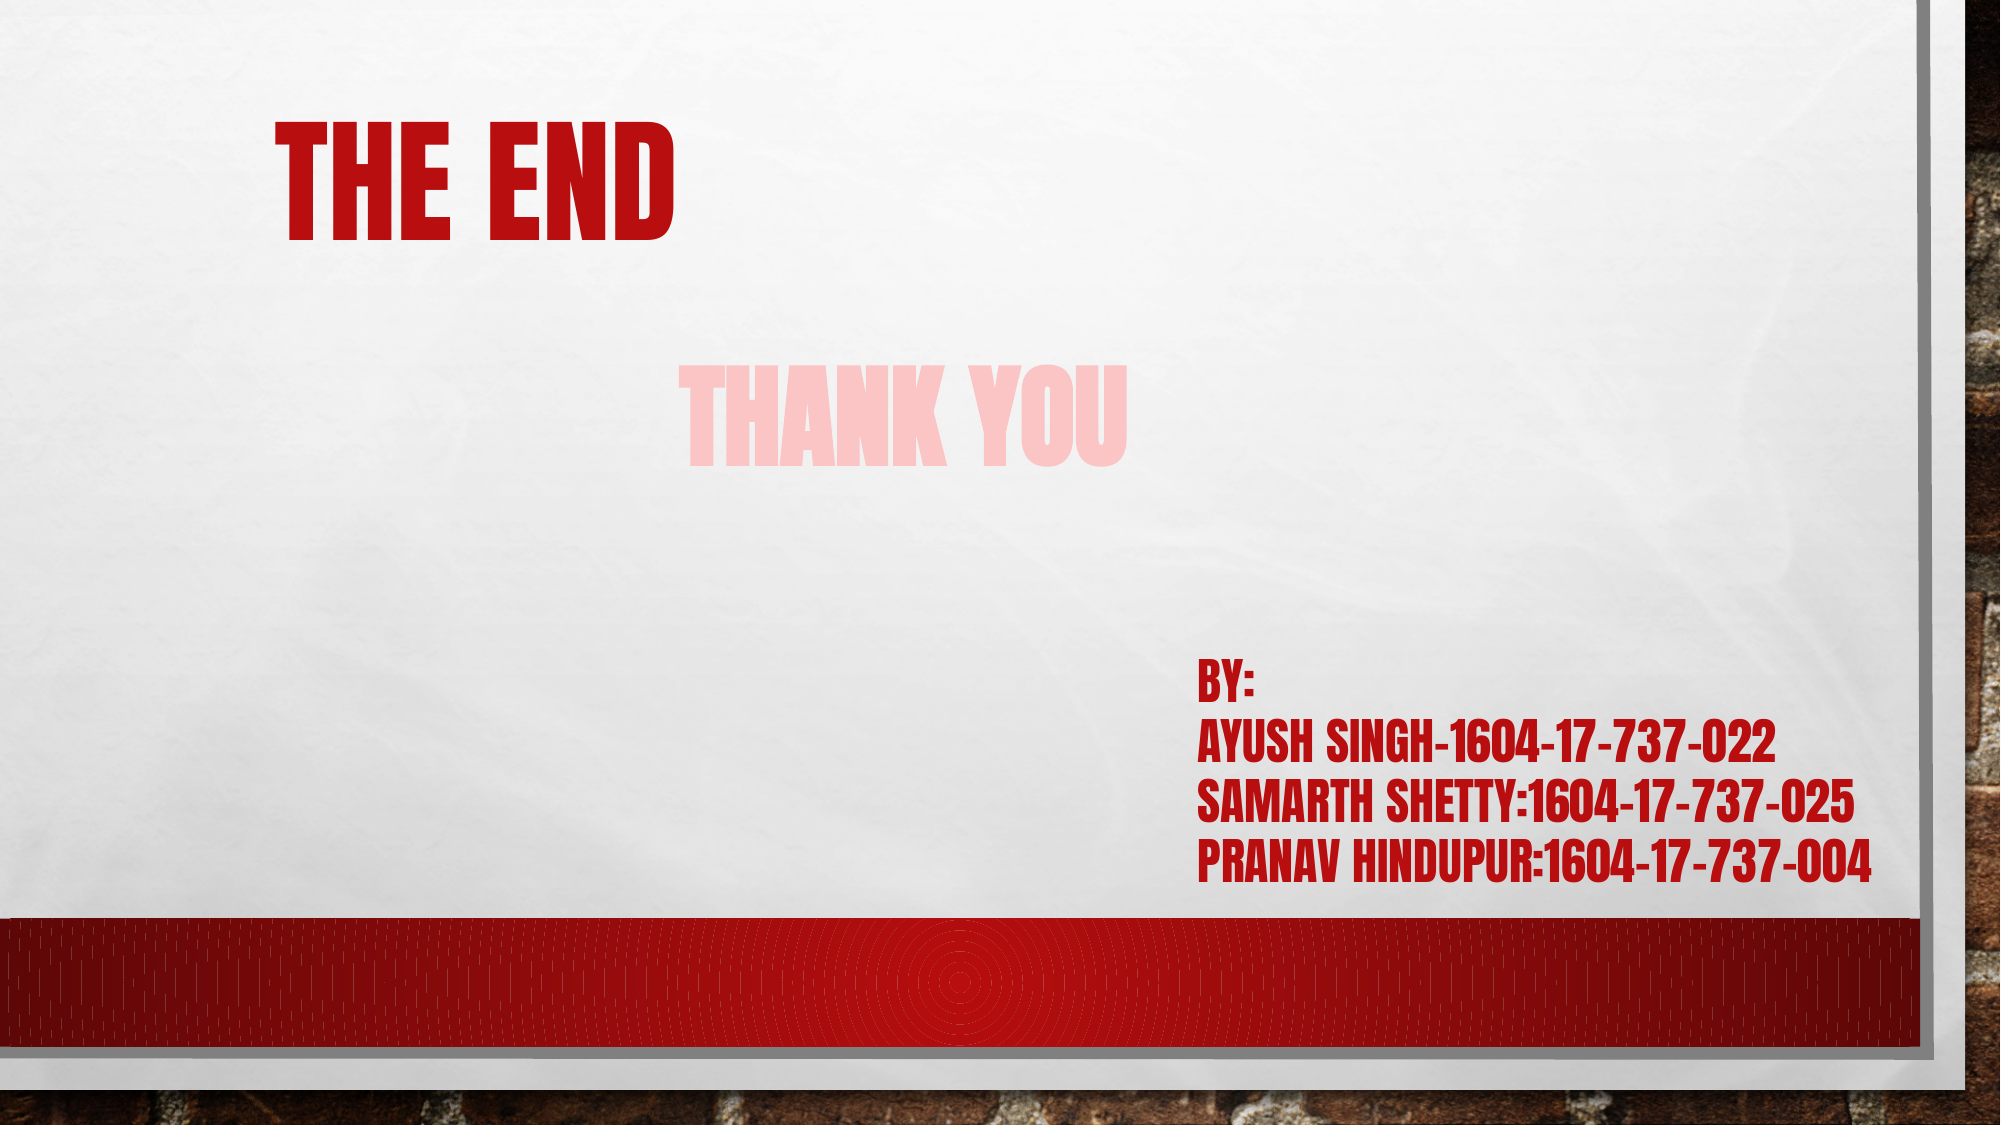

THE END
THANK YOU
BY:
AYUSH SINGH-1604-17-737-022
SAMARTH SHETTY:1604-17-737-025
PRANAV HINDUPUR:1604-17-737-004